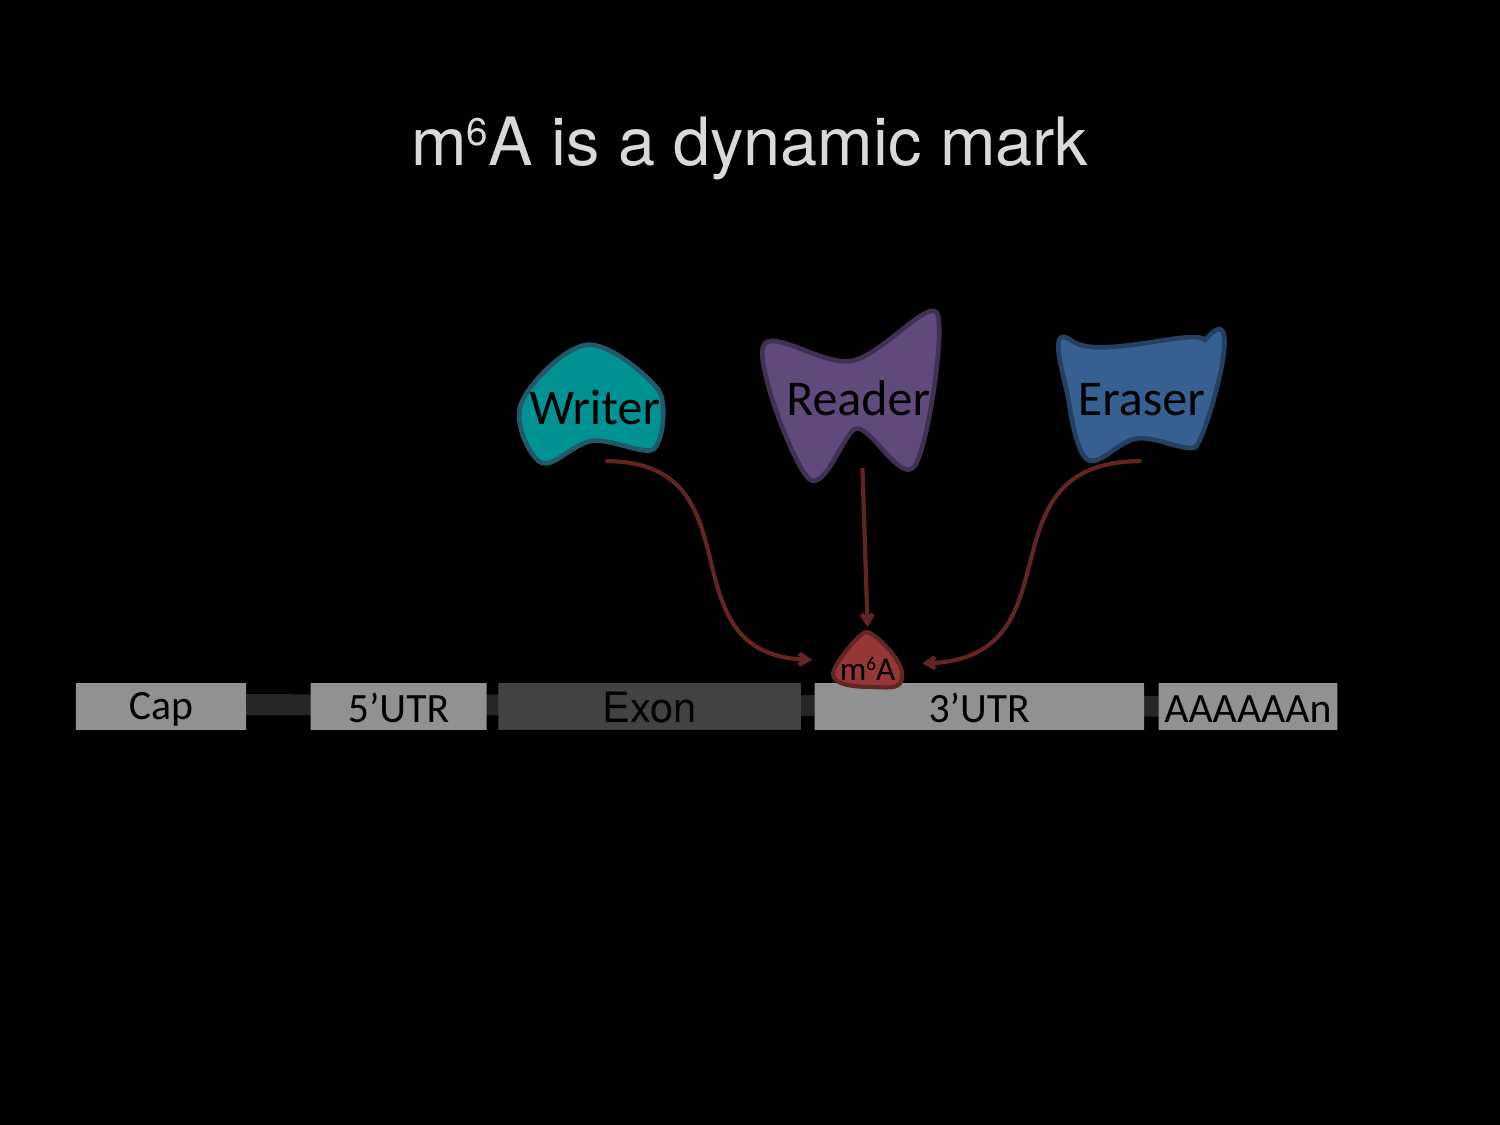

# m6A is a dynamic mark
Reader
Eraser
Writer
m6A
3’UTR
Exon
5’UTR

Cap
AAAAAAn